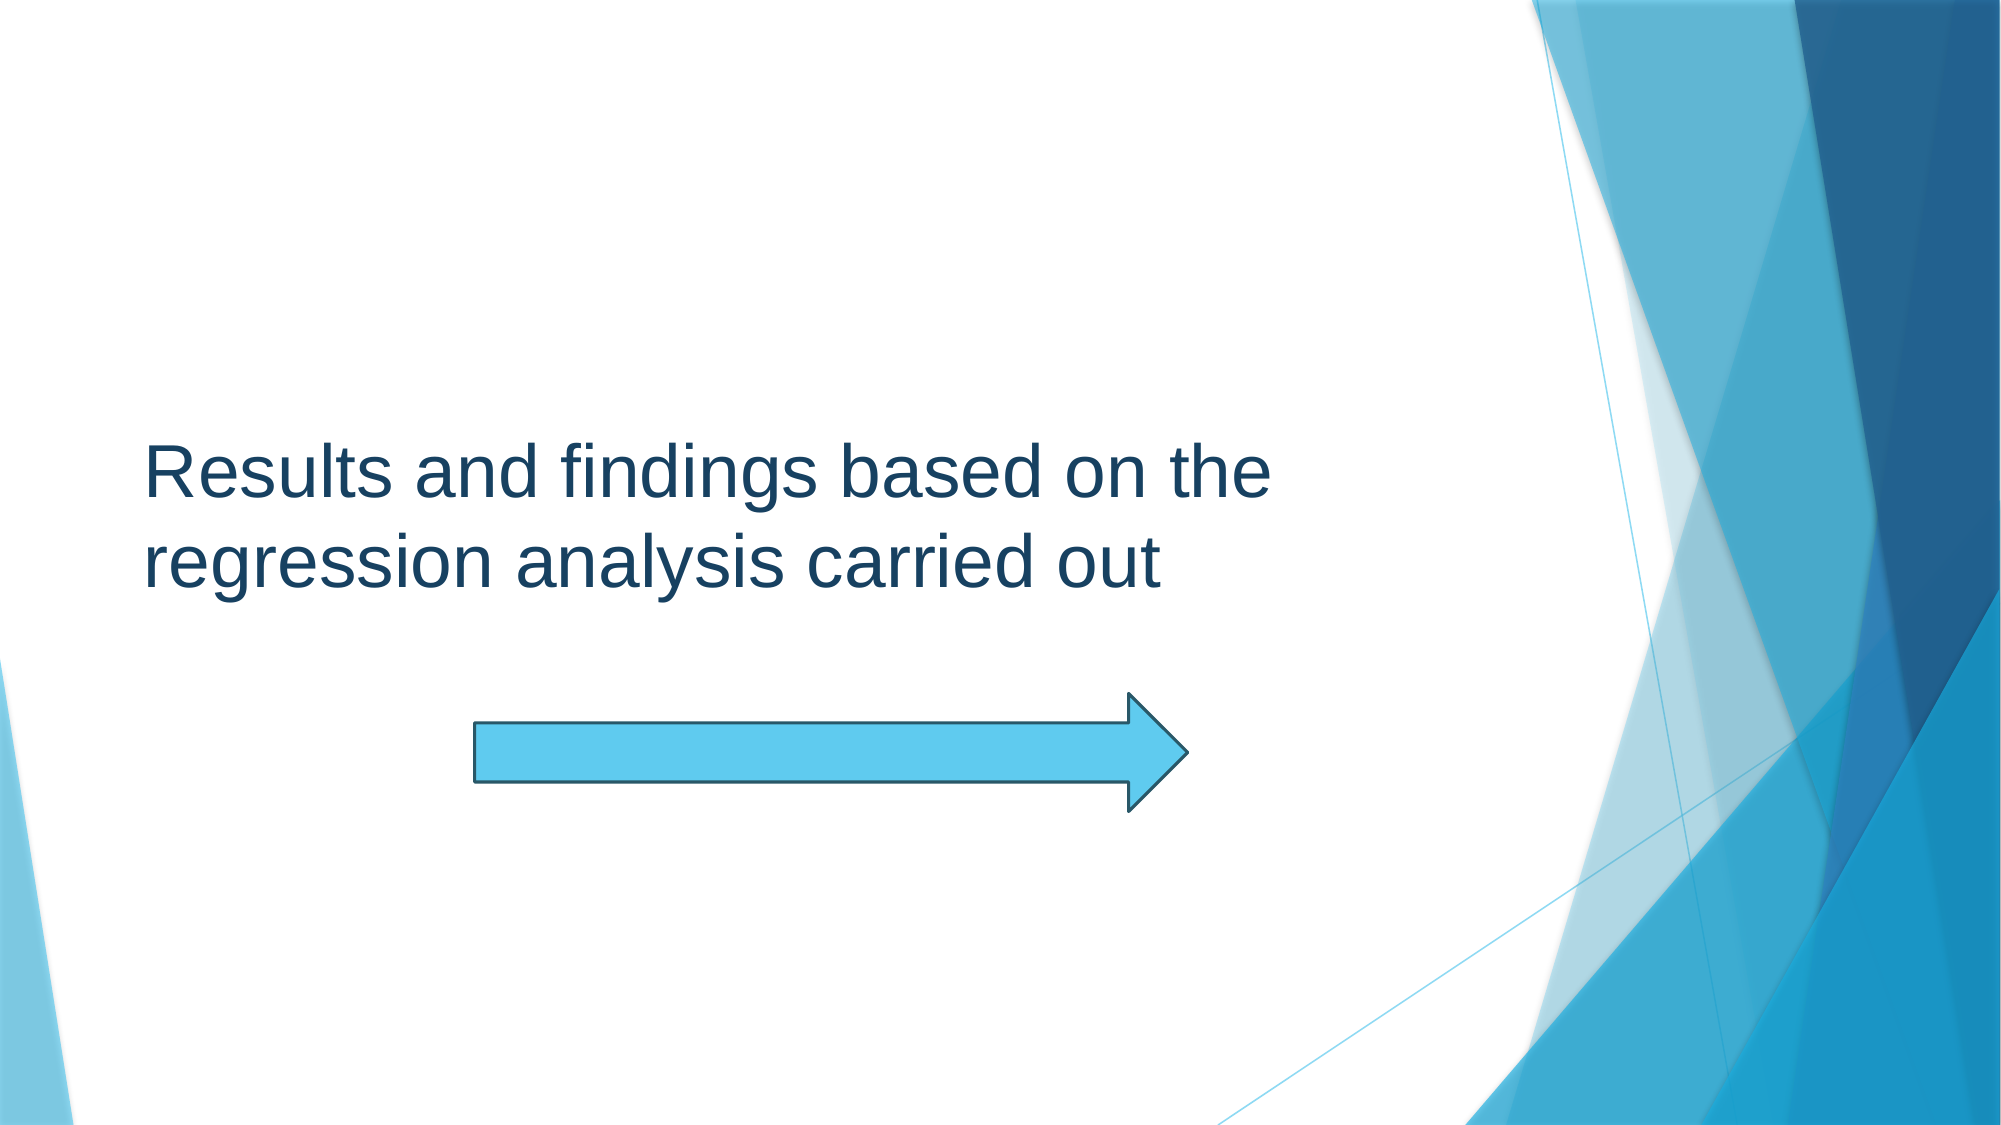

# Results and findings based on the regression analysis carried out